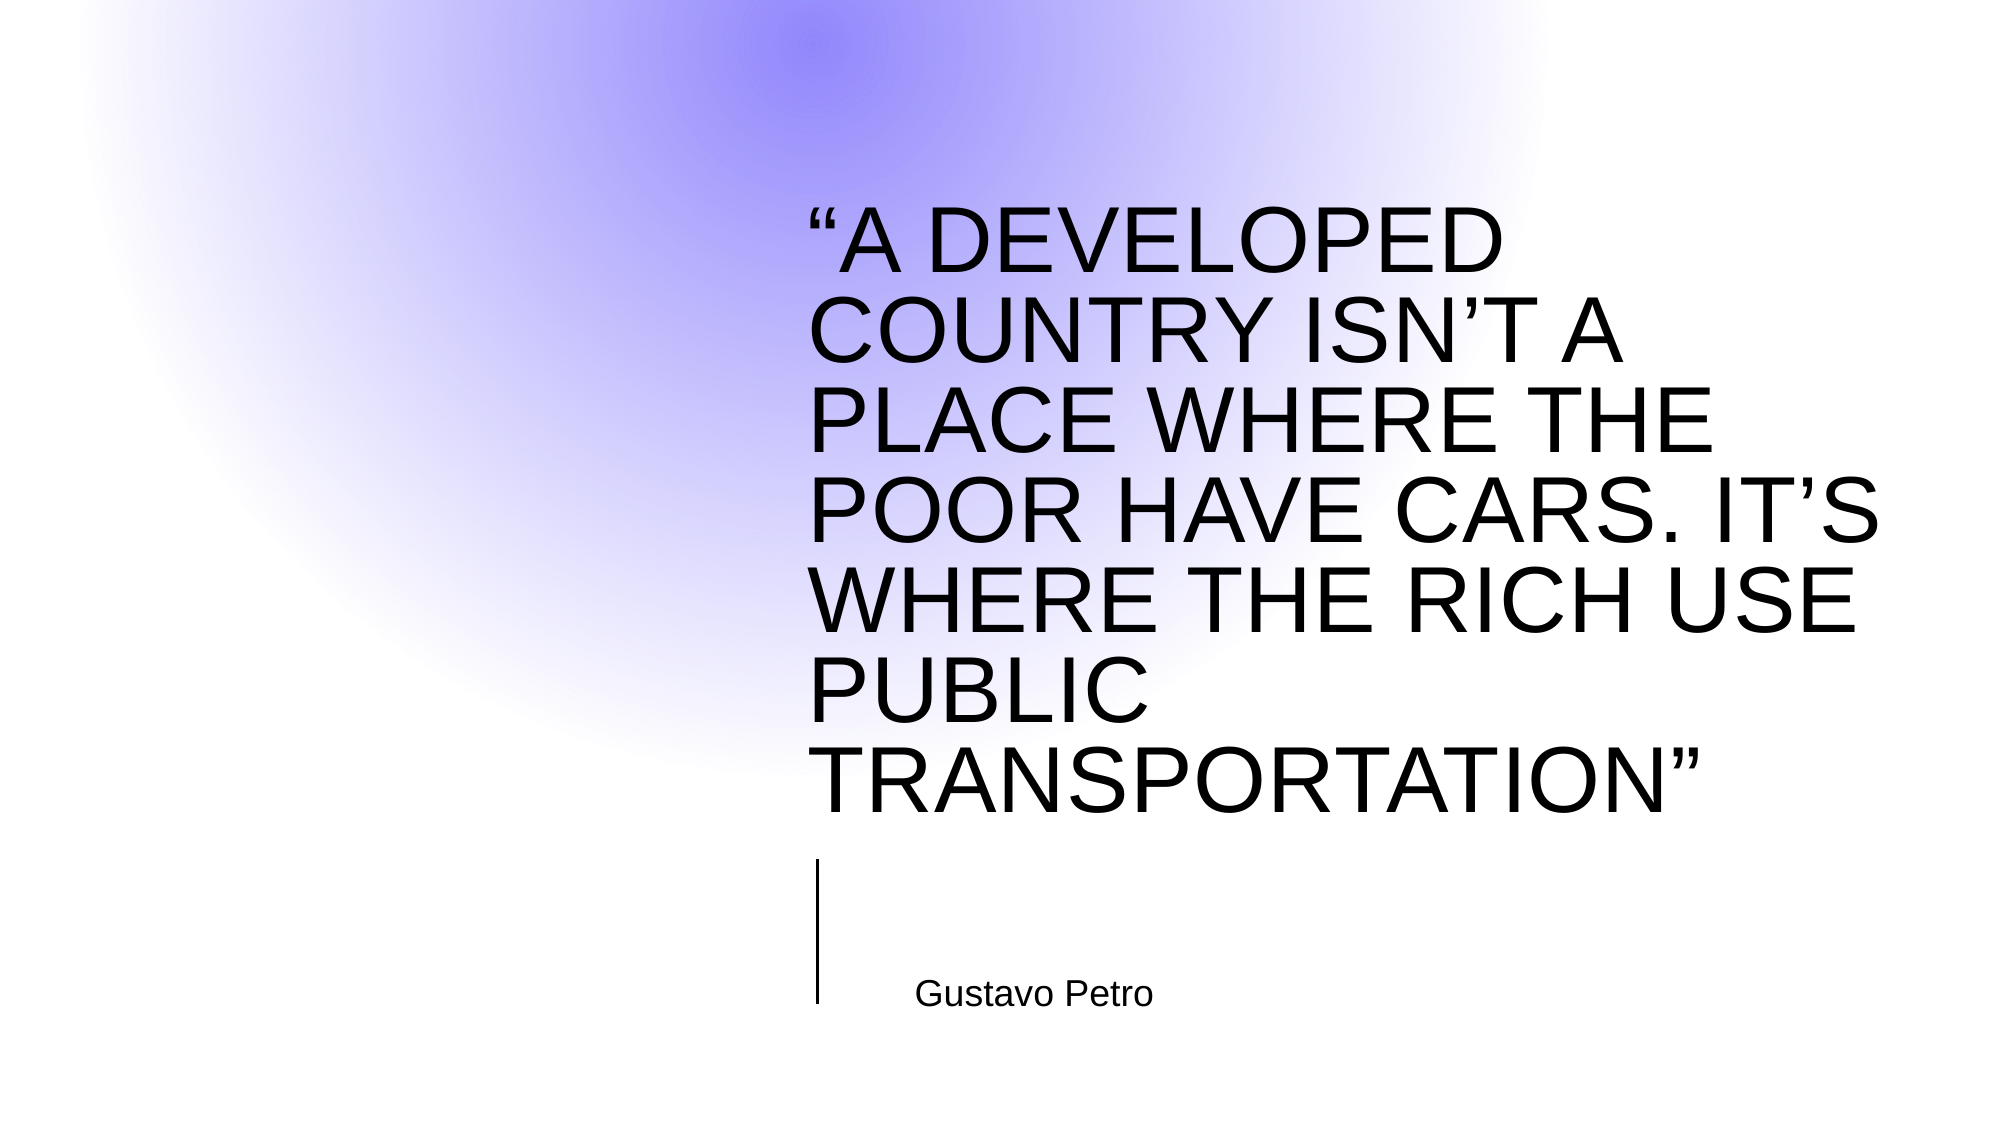

# “A developed country isn’t a place where the poor have cars. It’s where the rich use public transportation”
Gustavo Petro